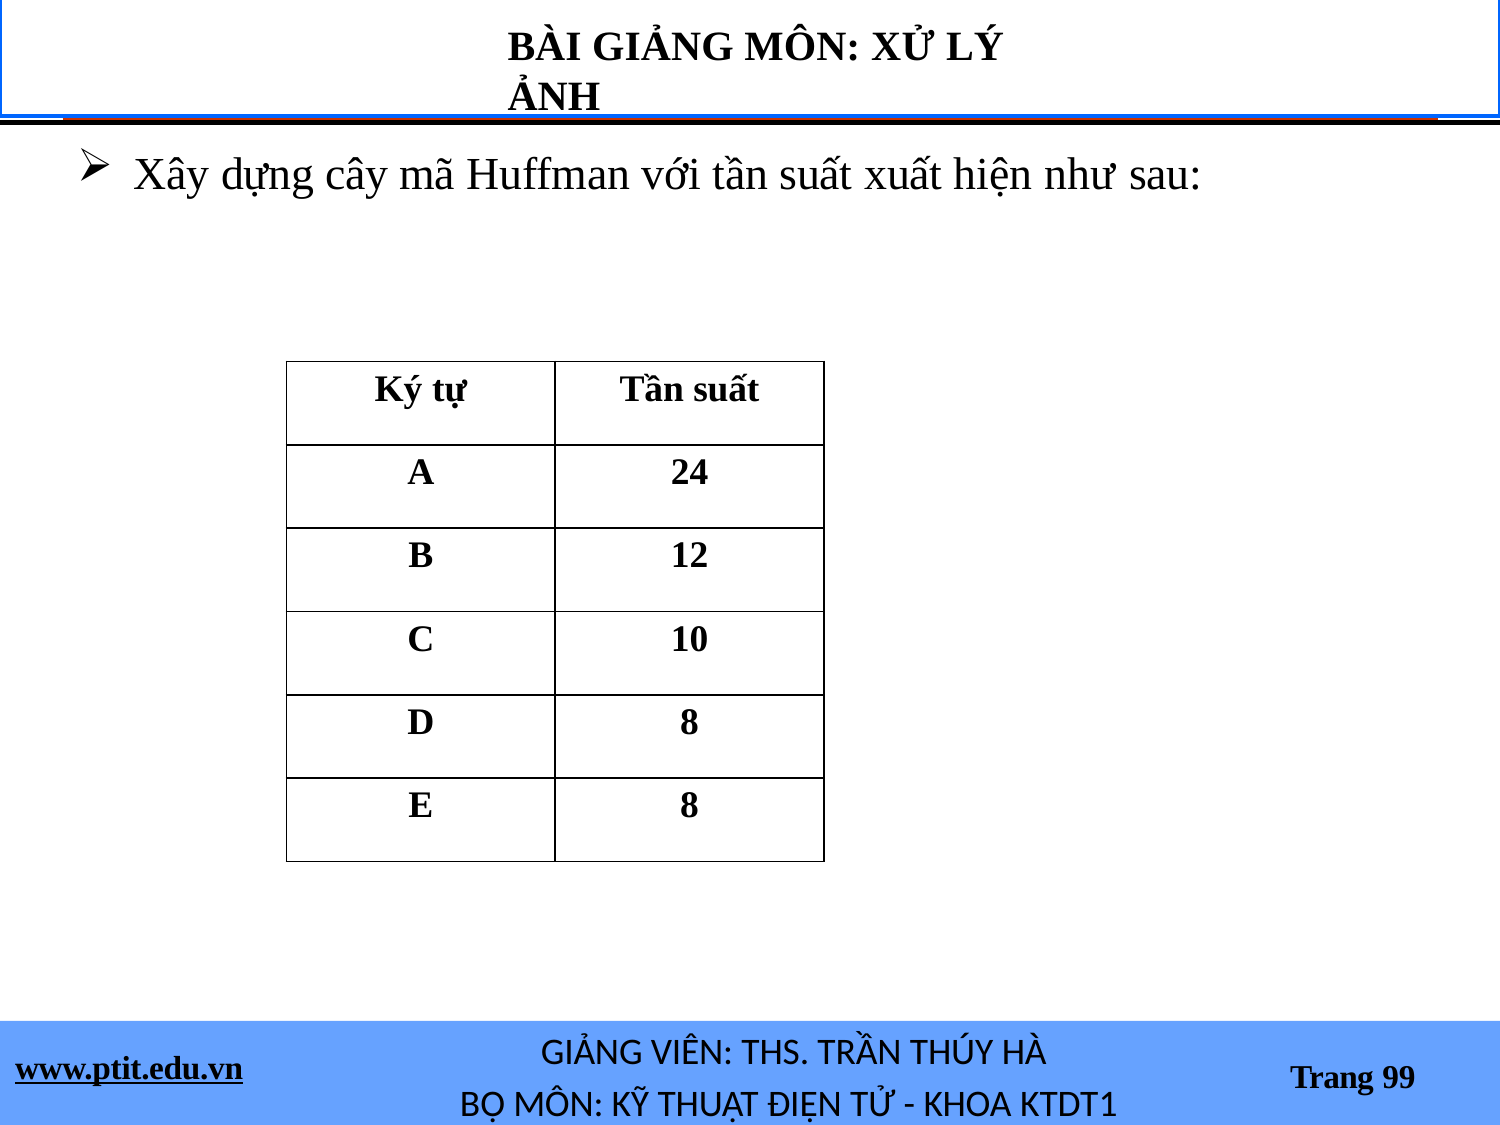

# BÀI GIẢNG MÔN: XỬ LÝ ẢNH
Xây dựng cây mã Huffman với tần suất xuất hiện như sau:
| Ký tự | Tần suất |
| --- | --- |
| A | 24 |
| B | 12 |
| C | 10 |
| D | 8 |
| E | 8 |

GIẢNG VIÊN: THS. TRẦN THÚY HÀ
BỘ MÔN: KỸ THUẬT ĐIỆN TỬ - KHOA KTDT1
www.ptit.edu.vn
Trang 99